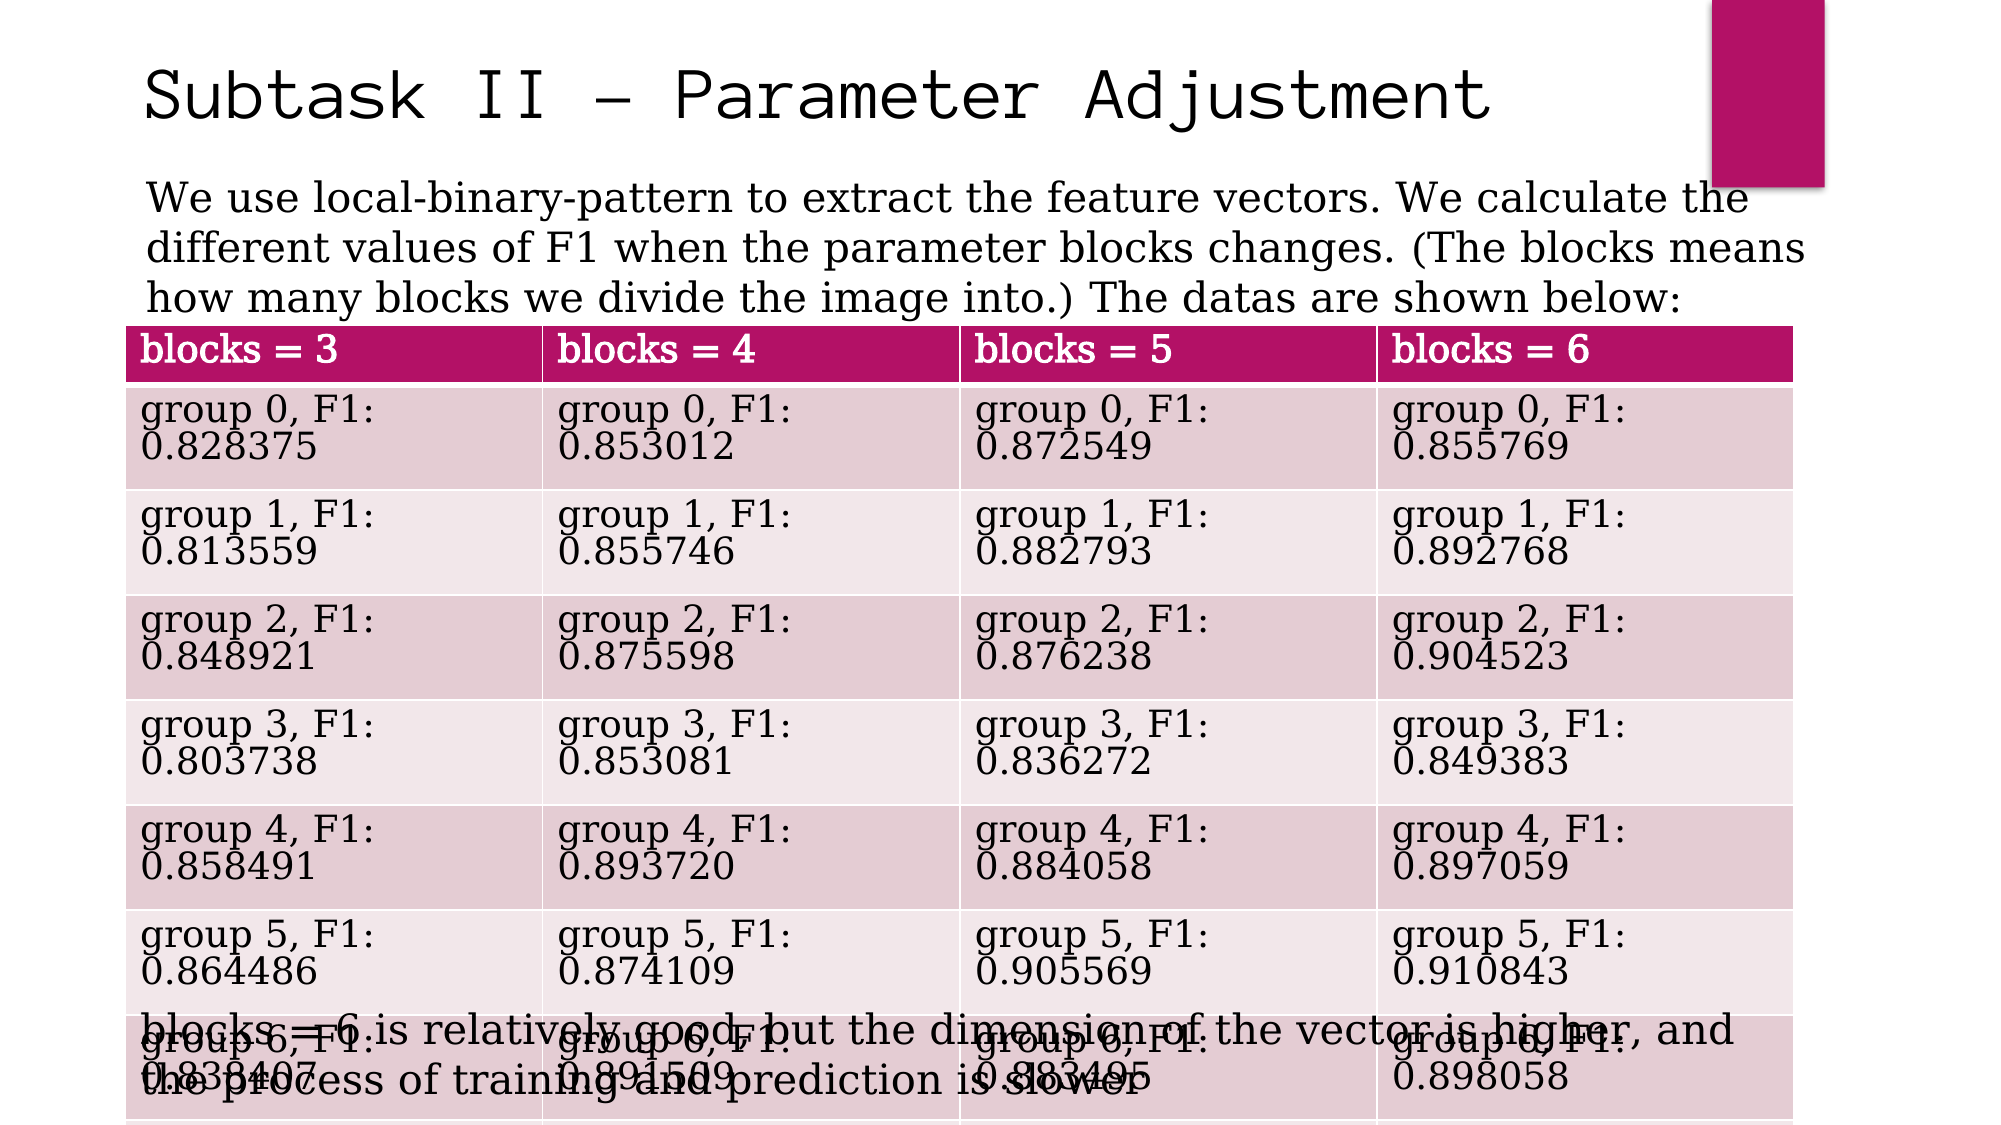

Subtask II – Parameter Adjustment
We use local-binary-pattern to extract the feature vectors. We calculate the different values of F1 when the parameter blocks changes. (The blocks means how many blocks we divide the image into.) The datas are shown below:
| blocks = 3 | blocks = 4 | blocks = 5 | blocks = 6 |
| --- | --- | --- | --- |
| group 0, F1: 0.828375 | group 0, F1: 0.853012 | group 0, F1: 0.872549 | group 0, F1: 0.855769 |
| group 1, F1: 0.813559 | group 1, F1: 0.855746 | group 1, F1: 0.882793 | group 1, F1: 0.892768 |
| group 2, F1: 0.848921 | group 2, F1: 0.875598 | group 2, F1: 0.876238 | group 2, F1: 0.904523 |
| group 3, F1: 0.803738 | group 3, F1: 0.853081 | group 3, F1: 0.836272 | group 3, F1: 0.849383 |
| group 4, F1: 0.858491 | group 4, F1: 0.893720 | group 4, F1: 0.884058 | group 4, F1: 0.897059 |
| group 5, F1: 0.864486 | group 5, F1: 0.874109 | group 5, F1: 0.905569 | group 5, F1: 0.910843 |
| group 6, F1: 0.838407 | group 6, F1: 0.891509 | group 6, F1: 0.883495 | group 6, F1: 0.898058 |
| group 7, F1: 0.864608 | group 7, F1: 0.906921 | group 7, F1: 0.889952 | group 7, F1: 0.901205 |
| group 8, F1: 0.838554 | group 8, F1: 0.882927 | group 8, F1: 0.888350 | group 8, F1: 0.888889 |
| group 9, F1: 0.825553 | group 9, F1: 0.870416 | group 9, F1: 0.891139 | group 9, F1: 0.878788 |
blocks = 6 is relatively good, but the dimension of the vector is higher, and the process of training and prediction is slower